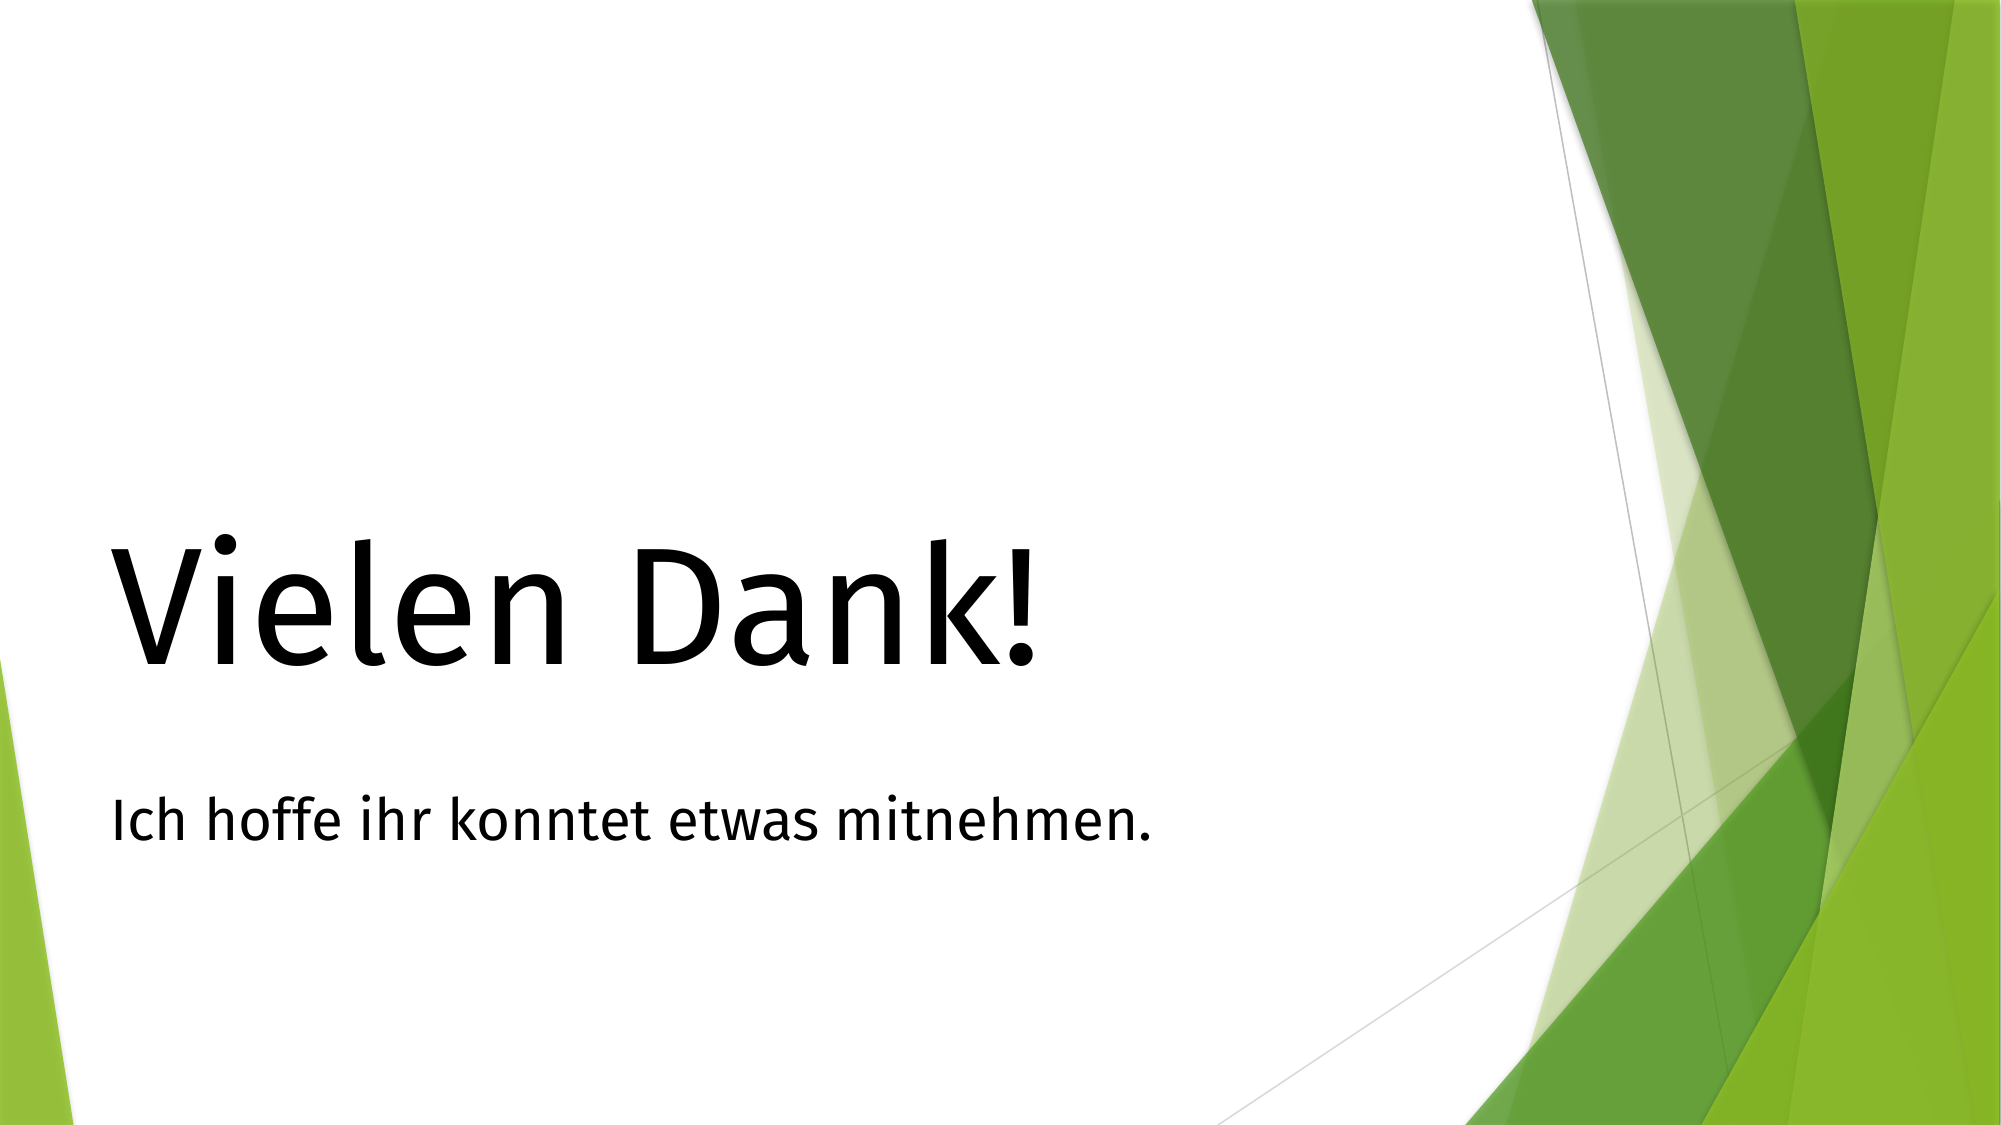

# Vielen Dank!
Ich hoffe ihr konntet etwas mitnehmen.